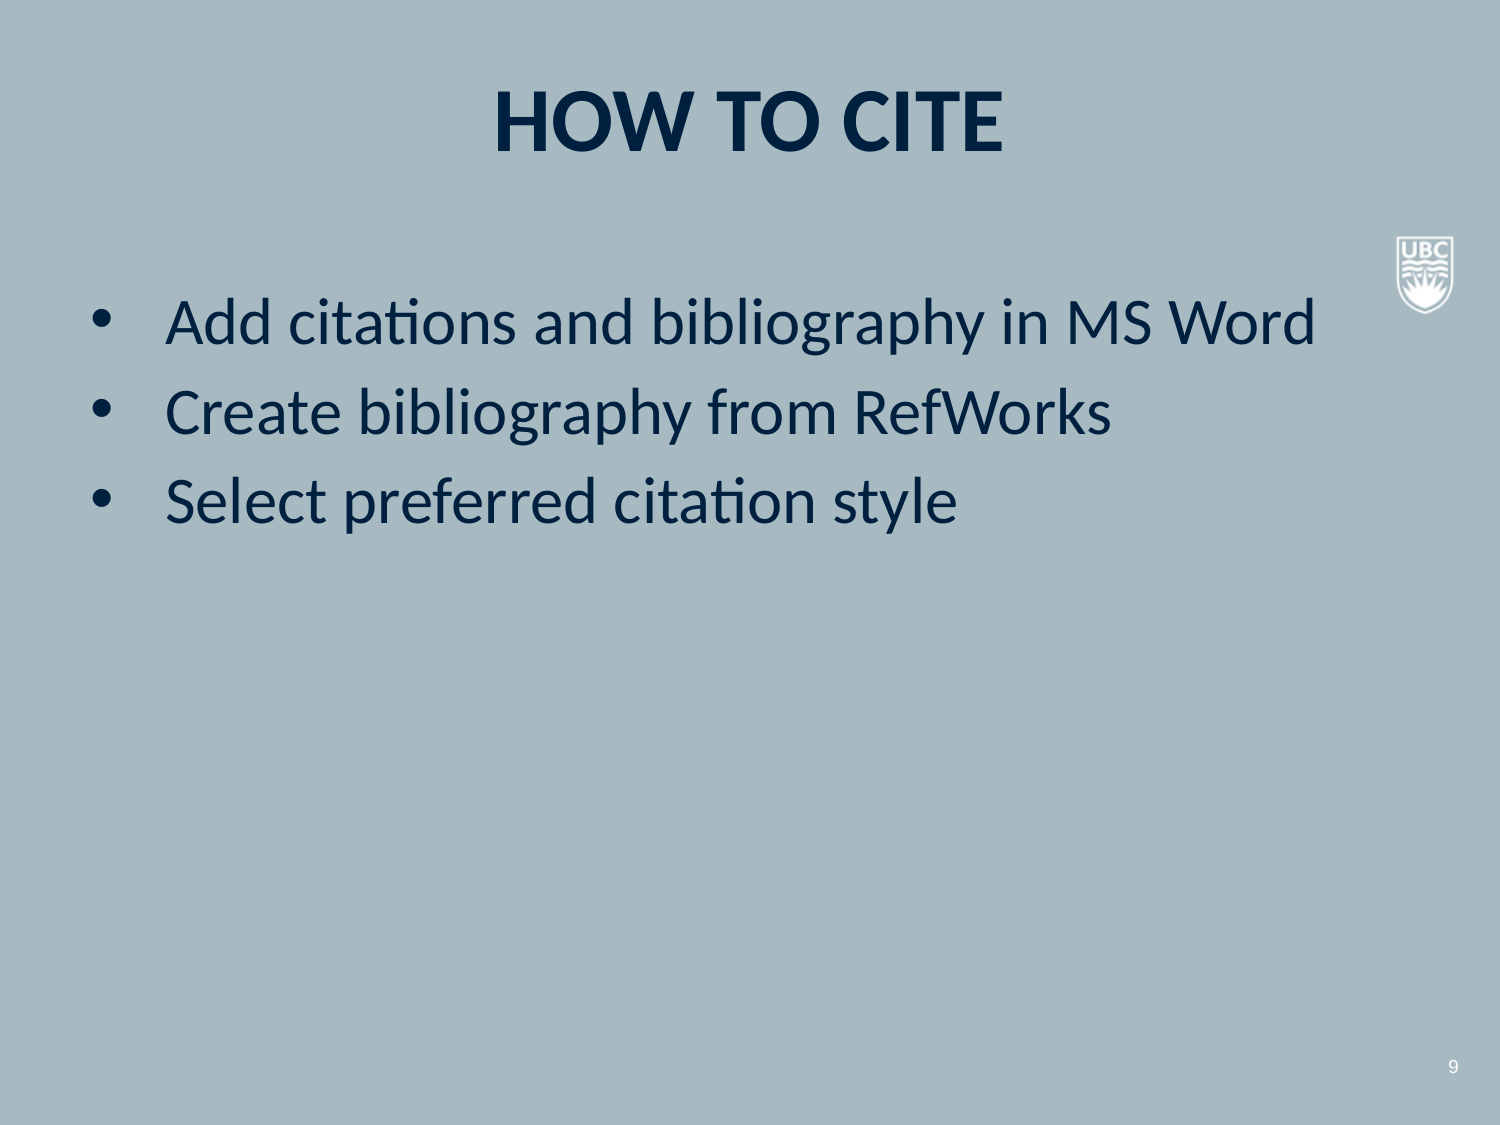

# HOW TO CITE
Add citations and bibliography in MS Word
Create bibliography from RefWorks
Select preferred citation style